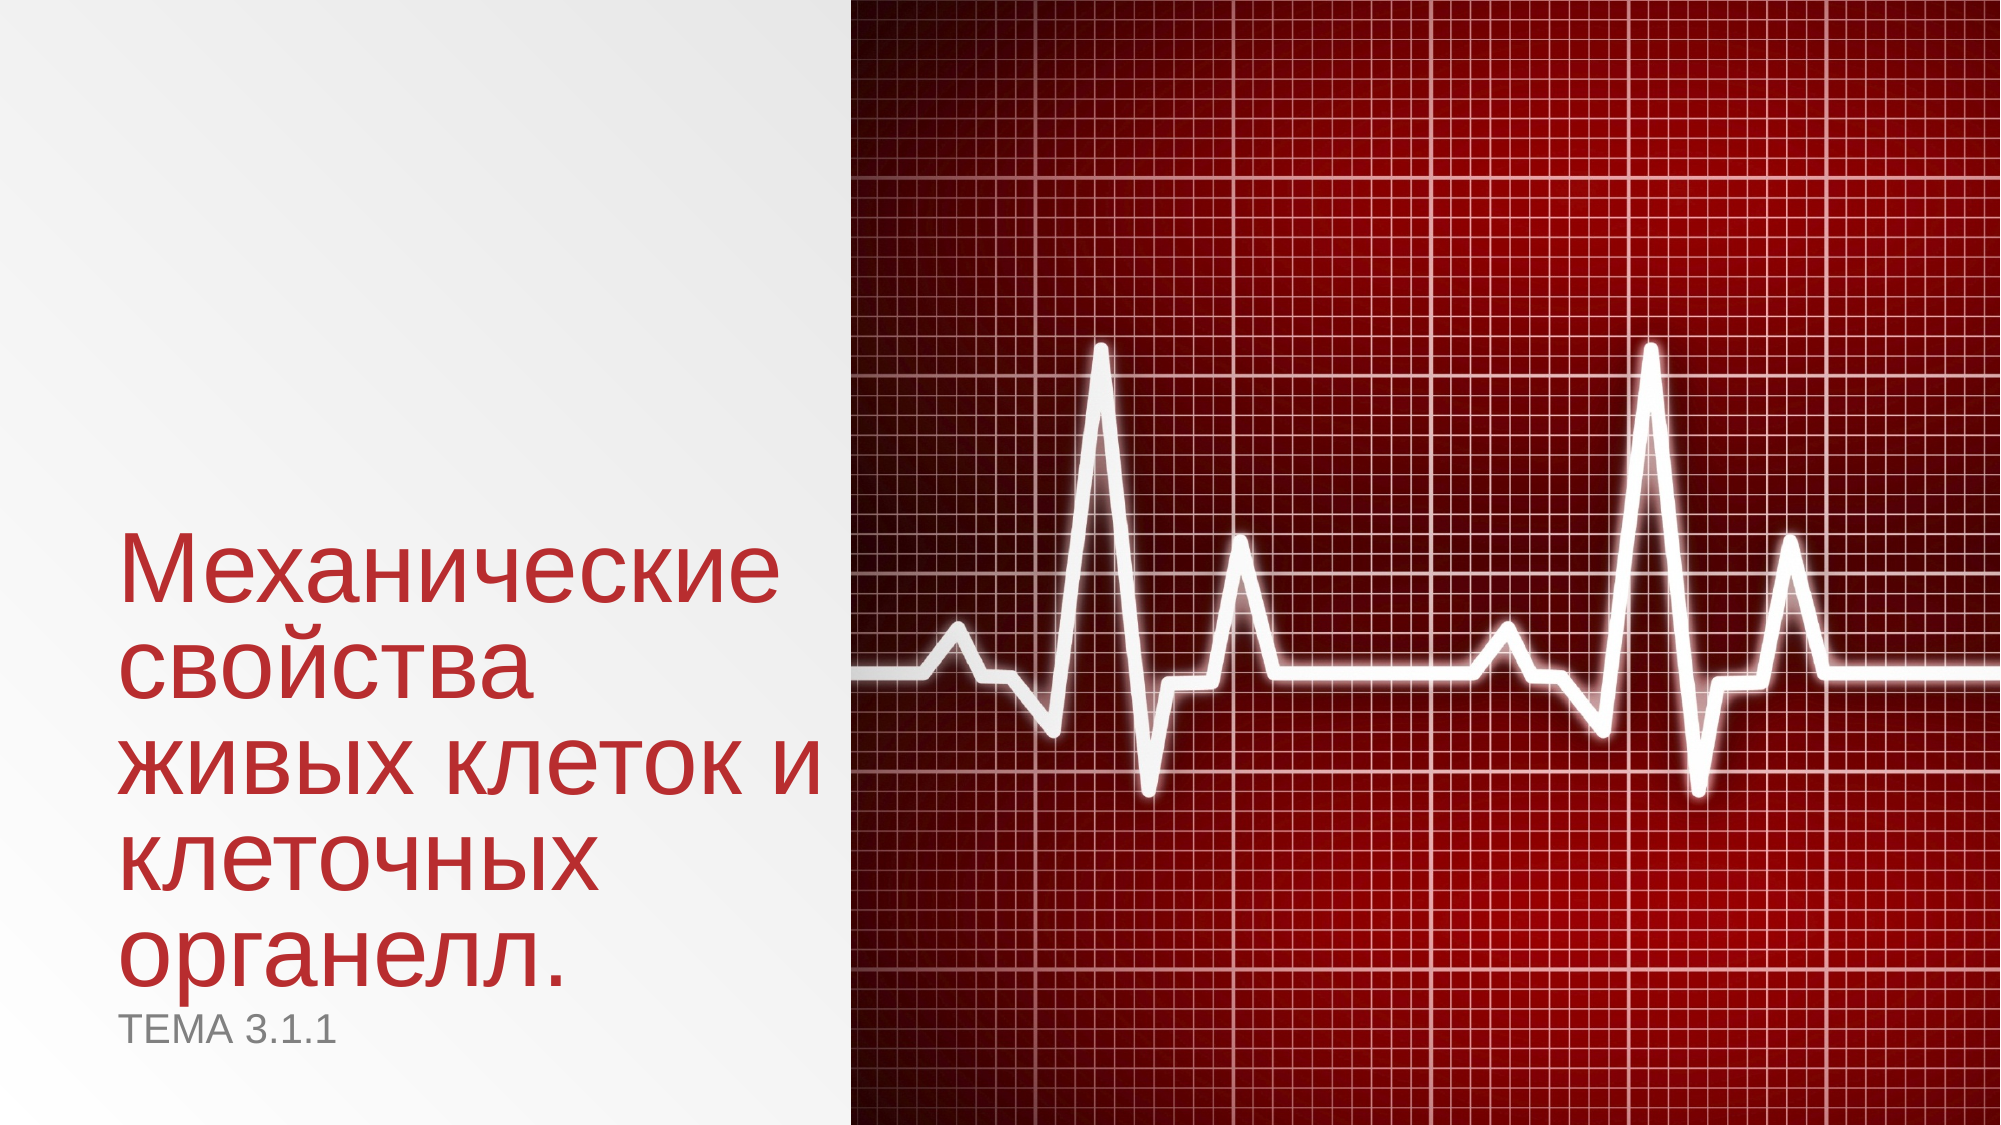

# Механические свойства живых клеток и клеточных органелл.
ТЕМА 3.1.1